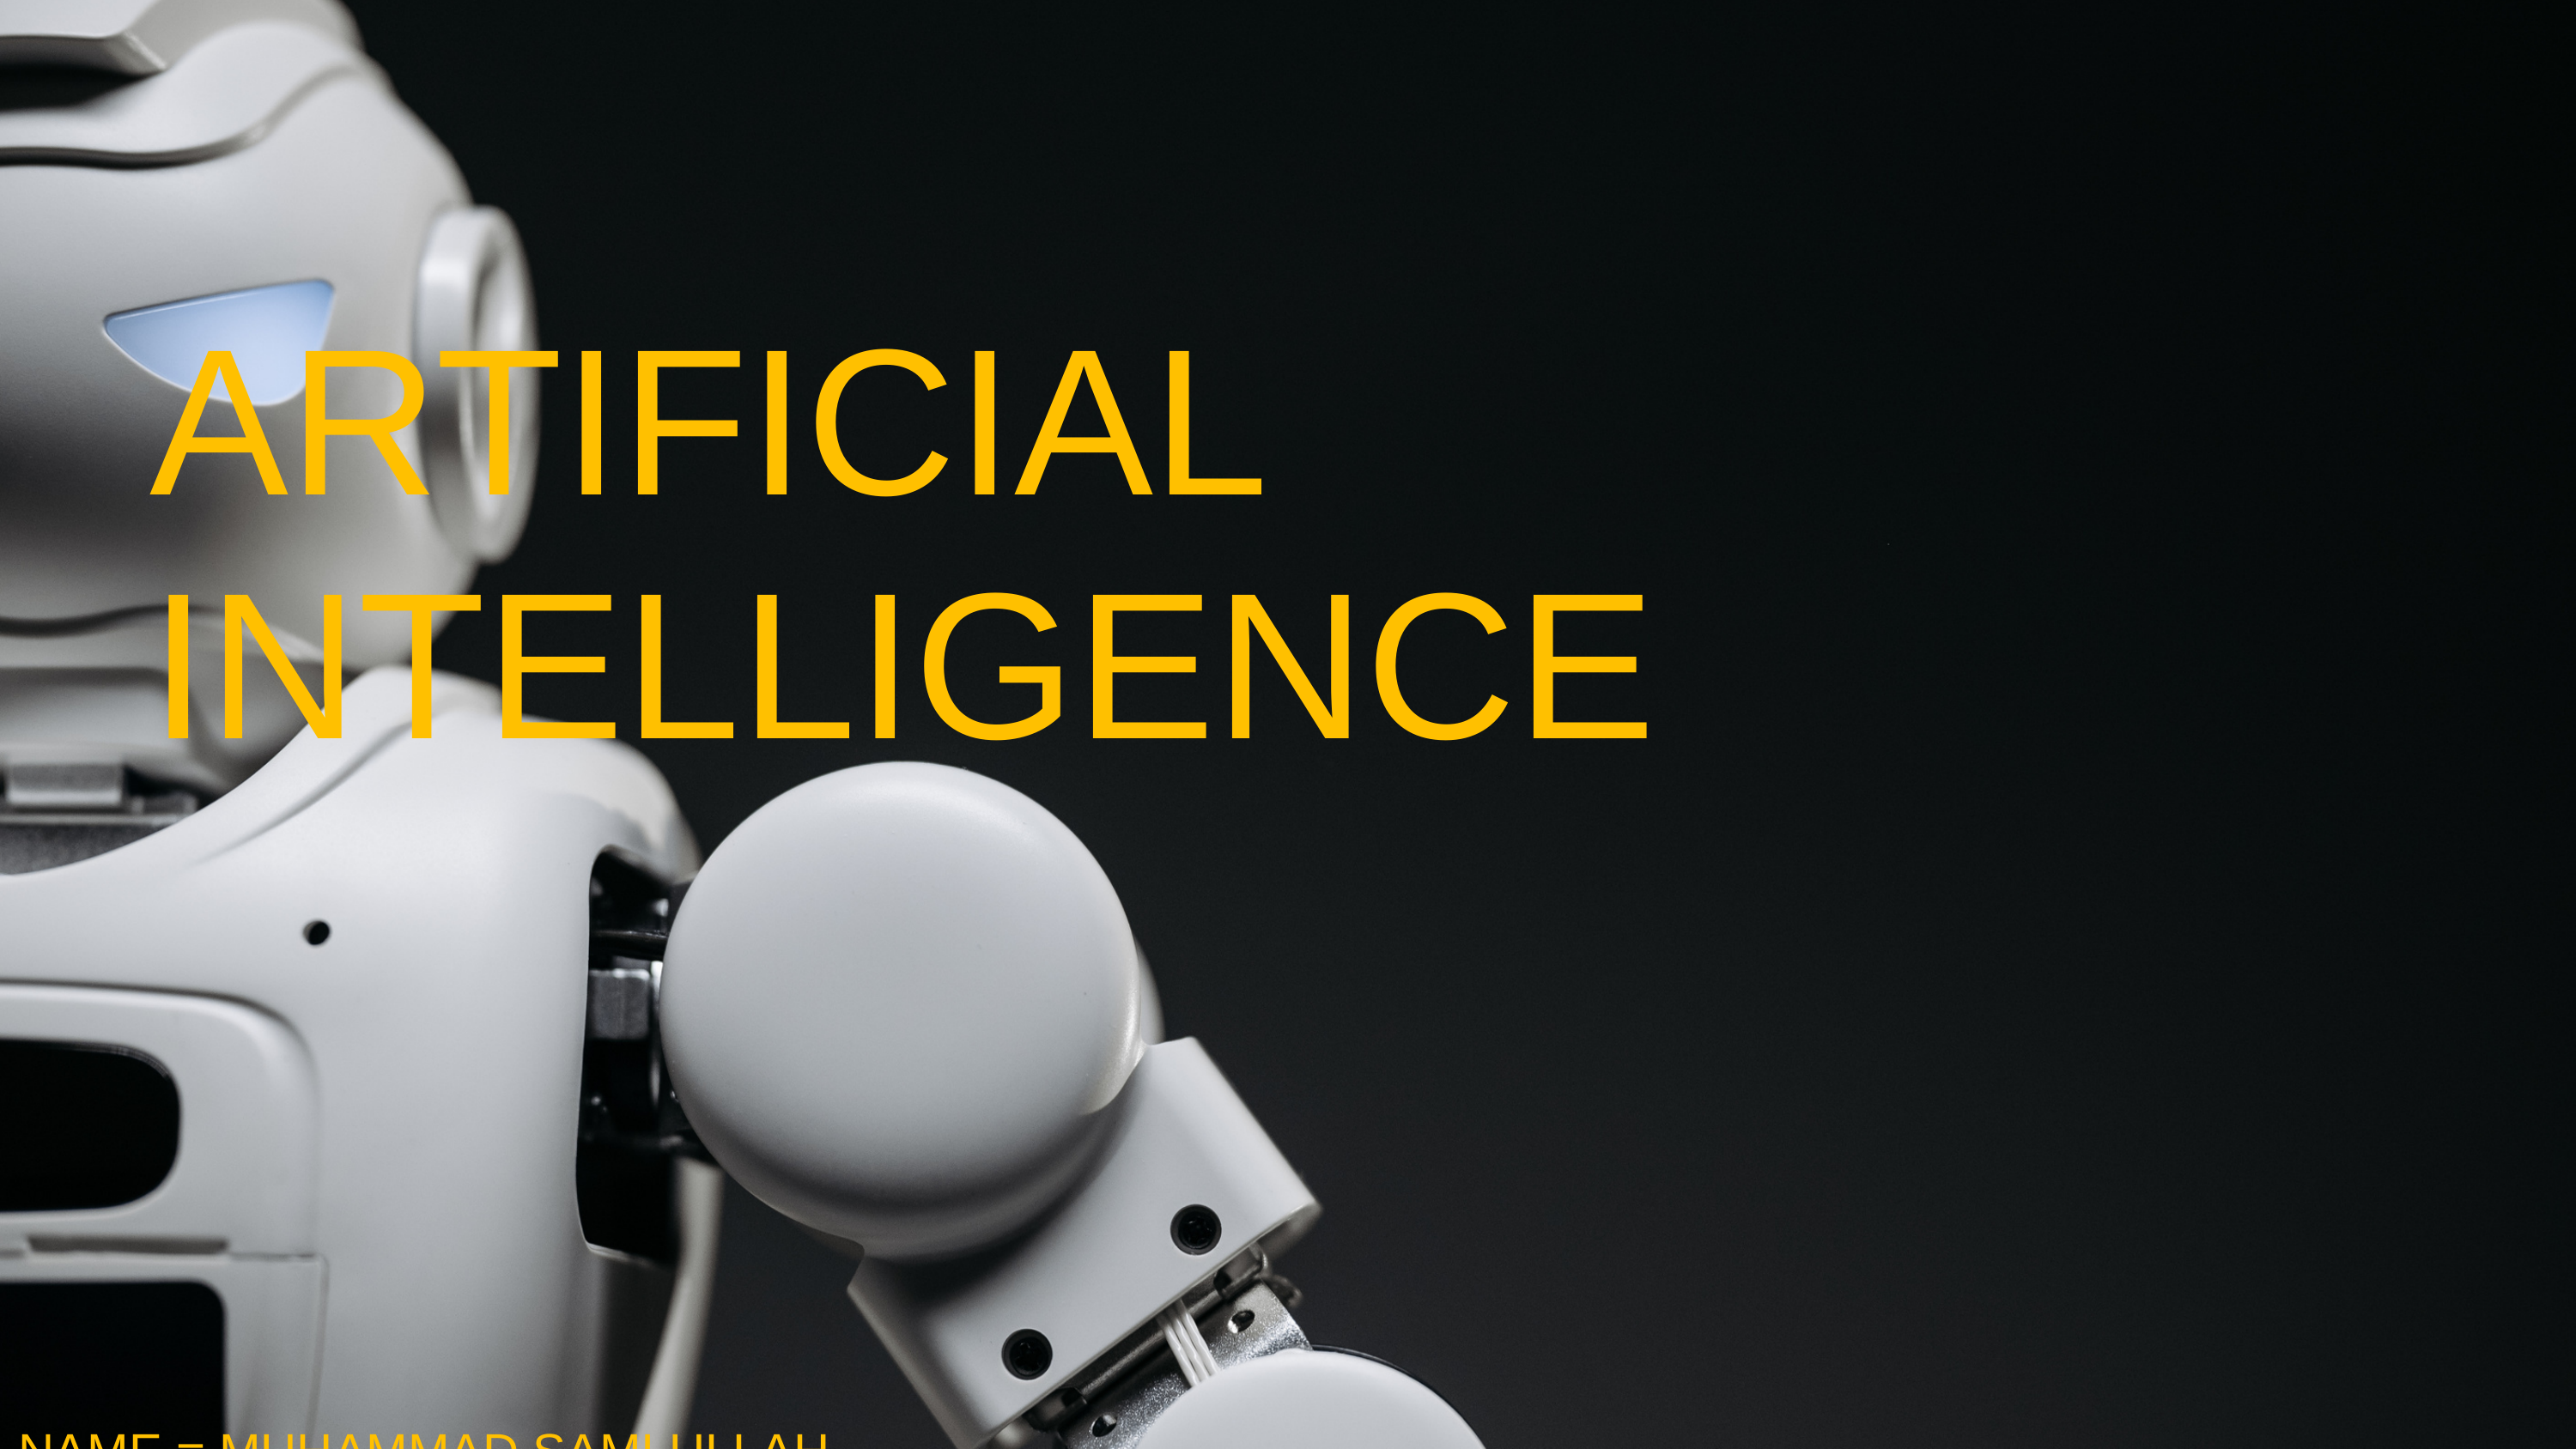

ARTIFICIAL INTELLIGENCE
NAME = MUHAMMAD SAMI ULLAH